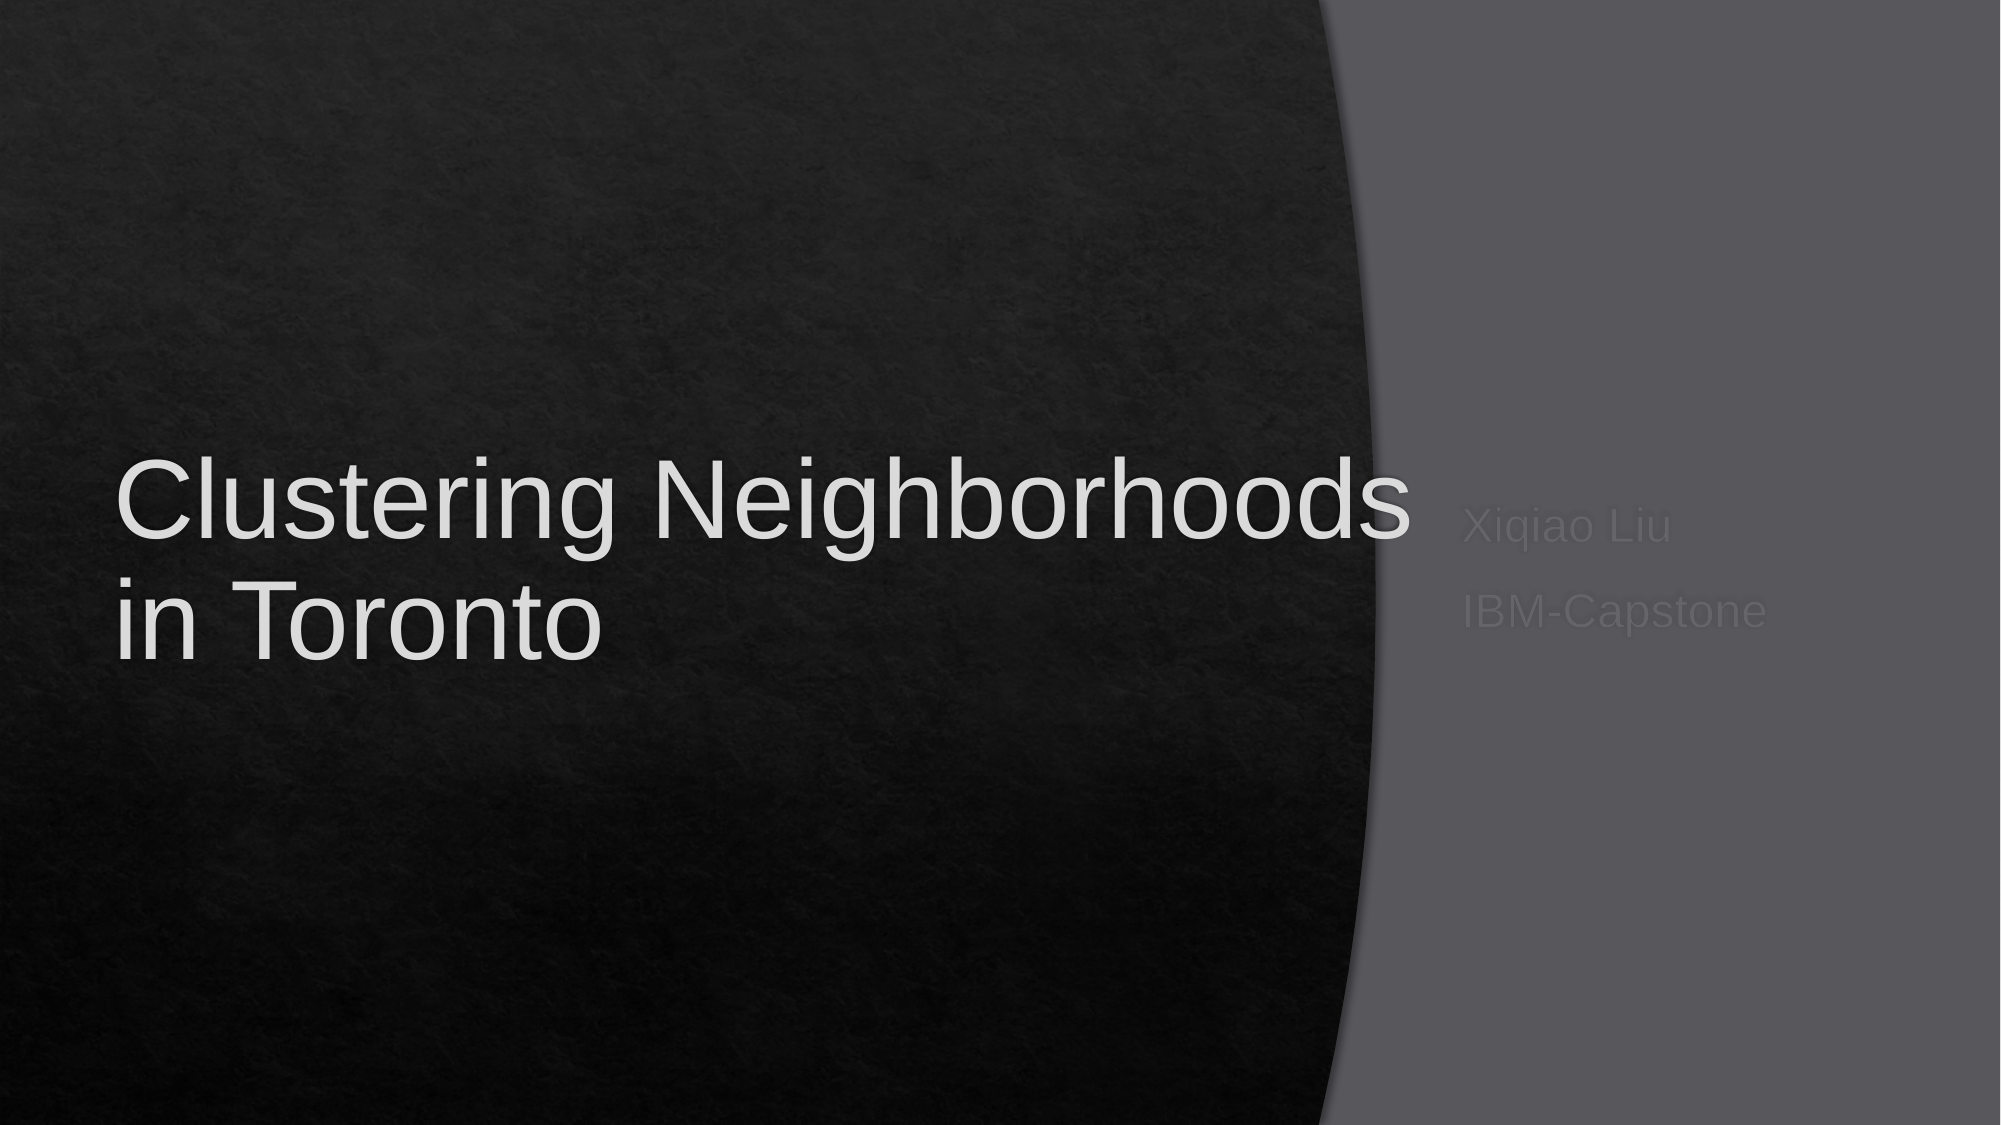

# Clustering Neighborhoods in Toronto
Xiqiao Liu
IBM-Capstone